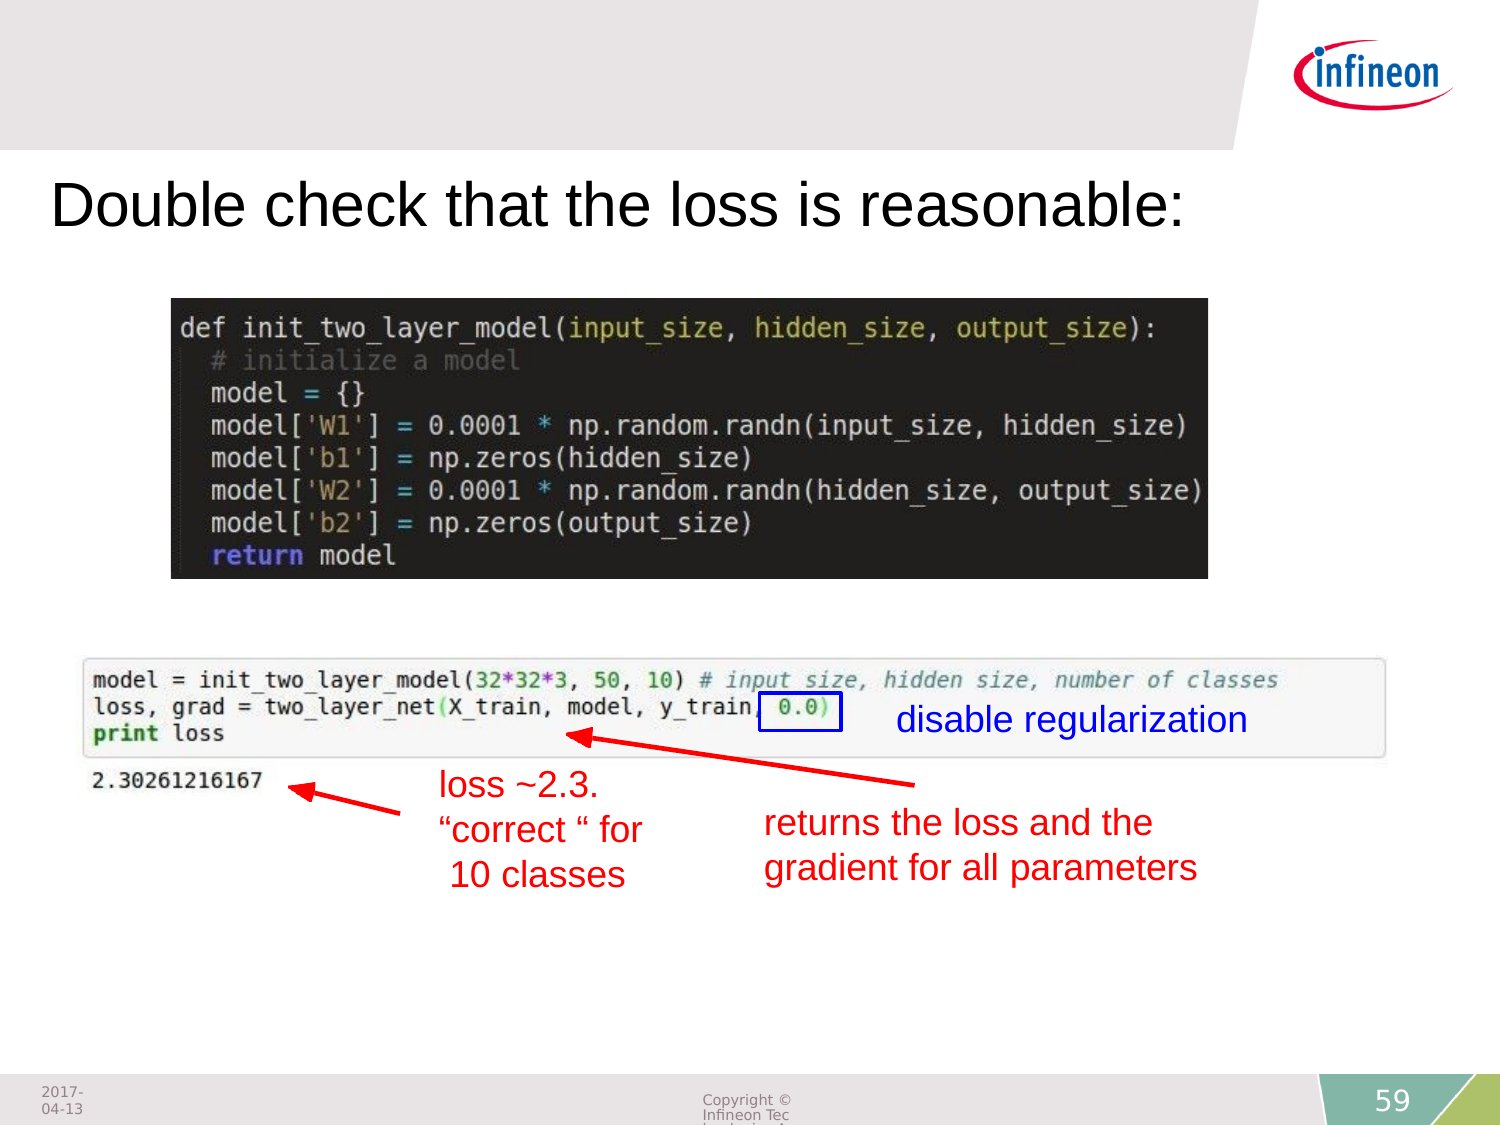

# Double check that the loss is reasonable:

disable regularization

loss ~2.3.  “correct “ for  10 classes

returns the loss and the  gradient for all parameters
Fei-Fei Li & Justin Johnson & Serena Yeung	Lecture 6 -	April 20, 2017
2017-04-13
Copyright © Infineon Technologies AG 2018. All rights reserved.
59